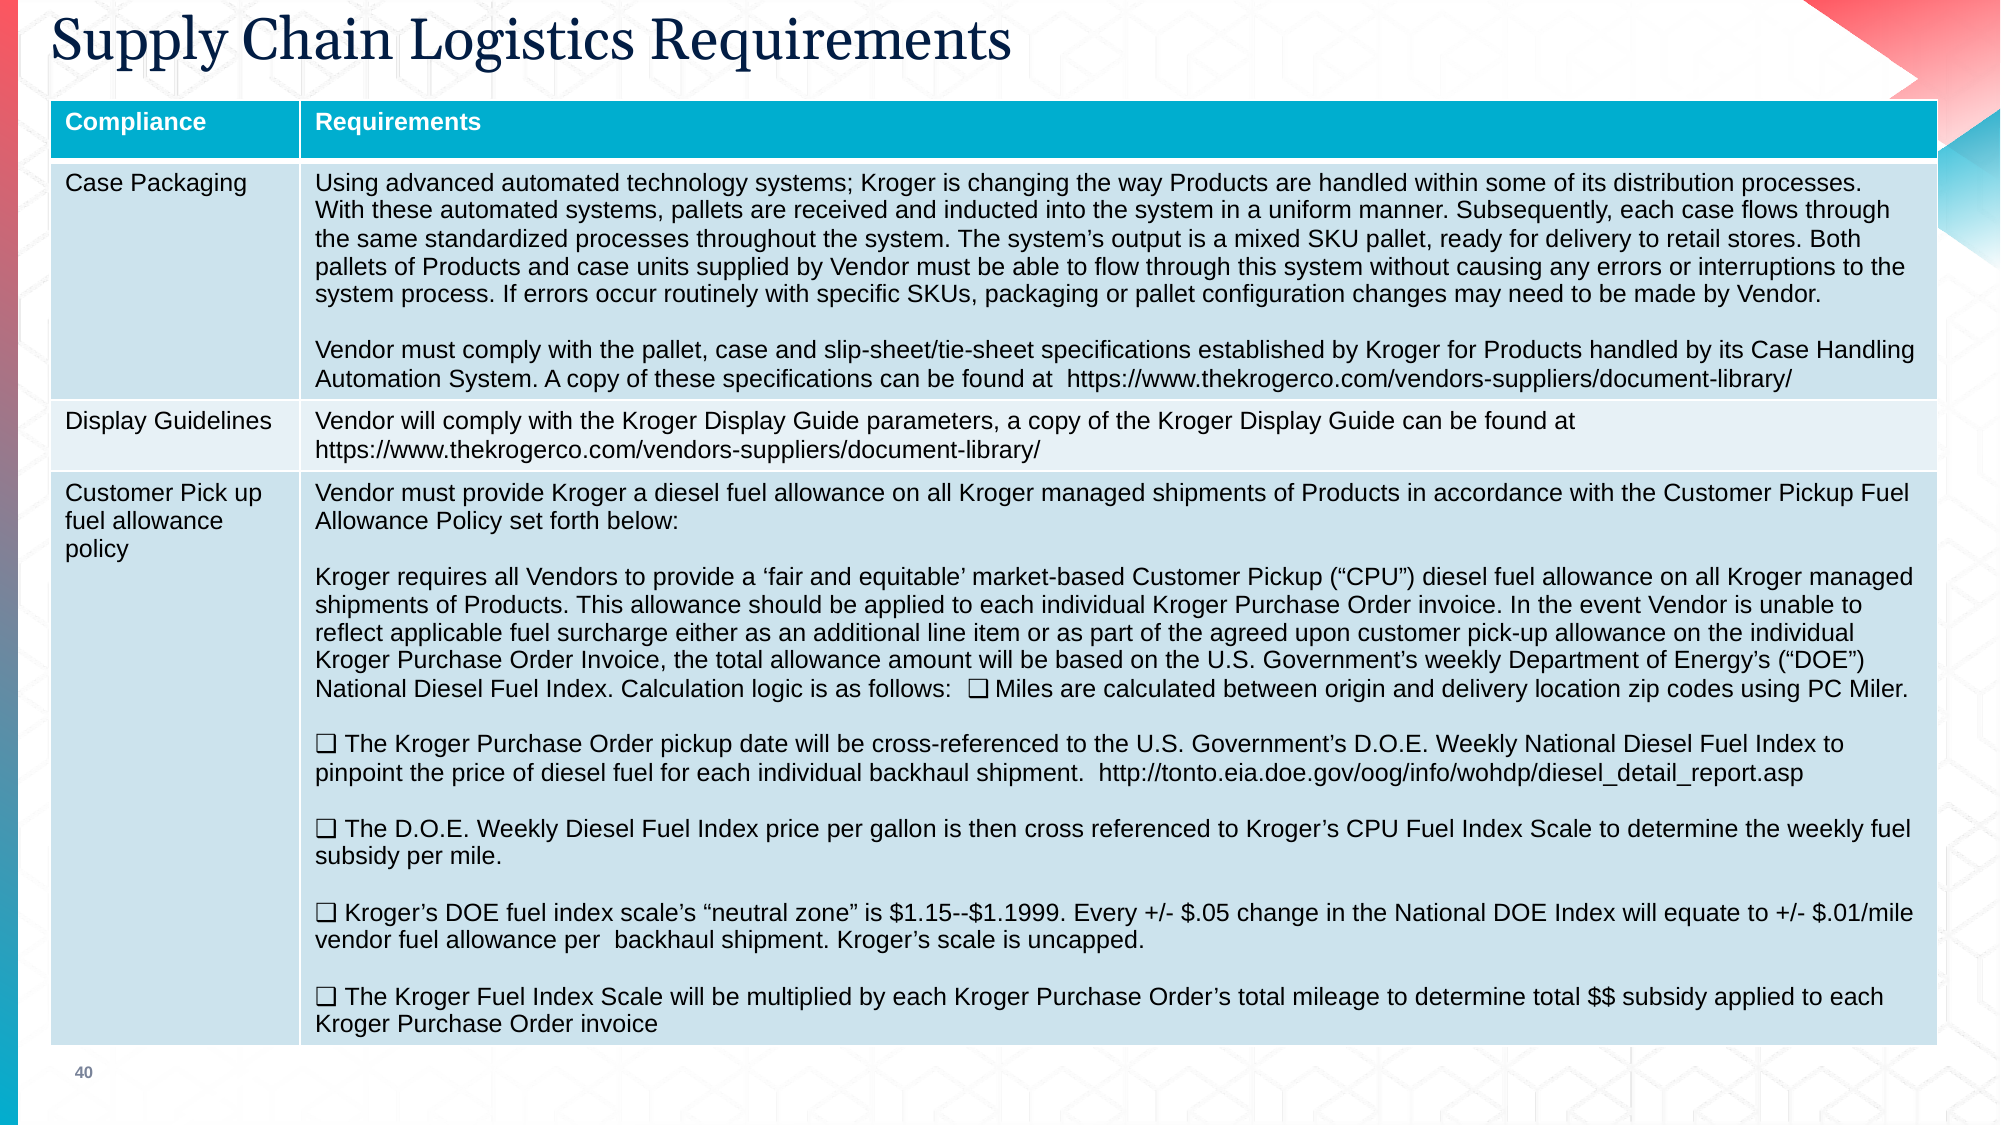

# Supply Chain Logistics Requirements
| Compliance | Requirements |
| --- | --- |
| Case Packaging | Using advanced automated technology systems; Kroger is changing the way Products are handled within some of its distribution processes. With these automated systems, pallets are received and inducted into the system in a uniform manner. Subsequently, each case flows through the same standardized processes throughout the system. The system’s output is a mixed SKU pallet, ready for delivery to retail stores. Both pallets of Products and case units supplied by Vendor must be able to flow through this system without causing any errors or interruptions to the system process. If errors occur routinely with specific SKUs, packaging or pallet configuration changes may need to be made by Vendor. Vendor must comply with the pallet, case and slip-sheet/tie-sheet specifications established by Kroger for Products handled by its Case Handling Automation System. A copy of these specifications can be found at https://www.thekrogerco.com/vendors-suppliers/document-library/ |
| Display Guidelines | Vendor will comply with the Kroger Display Guide parameters, a copy of the Kroger Display Guide can be found at https://www.thekrogerco.com/vendors-suppliers/document-library/ |
| Customer Pick up fuel allowance policy | Vendor must provide Kroger a diesel fuel allowance on all Kroger managed shipments of Products in accordance with the Customer Pickup Fuel Allowance Policy set forth below: Kroger requires all Vendors to provide a ‘fair and equitable’ market-based Customer Pickup (“CPU”) diesel fuel allowance on all Kroger managed shipments of Products. This allowance should be applied to each individual Kroger Purchase Order invoice. In the event Vendor is unable to reflect applicable fuel surcharge either as an additional line item or as part of the agreed upon customer pick-up allowance on the individual Kroger Purchase Order Invoice, the total allowance amount will be based on the U.S. Government’s weekly Department of Energy’s (“DOE”) National Diesel Fuel Index. Calculation logic is as follows: ❑ Miles are calculated between origin and delivery location zip codes using PC Miler. ❑ The Kroger Purchase Order pickup date will be cross-referenced to the U.S. Government’s D.O.E. Weekly National Diesel Fuel Index to pinpoint the price of diesel fuel for each individual backhaul shipment. http://tonto.eia.doe.gov/oog/info/wohdp/diesel\_detail\_report.asp ❑ The D.O.E. Weekly Diesel Fuel Index price per gallon is then cross referenced to Kroger’s CPU Fuel Index Scale to determine the weekly fuel subsidy per mile. ❑ Kroger’s DOE fuel index scale’s “neutral zone” is $1.15--$1.1999. Every +/- $.05 change in the National DOE Index will equate to +/- $.01/mile vendor fuel allowance per backhaul shipment. Kroger’s scale is uncapped. ❑ The Kroger Fuel Index Scale will be multiplied by each Kroger Purchase Order’s total mileage to determine total $$ subsidy applied to each Kroger Purchase Order invoice |